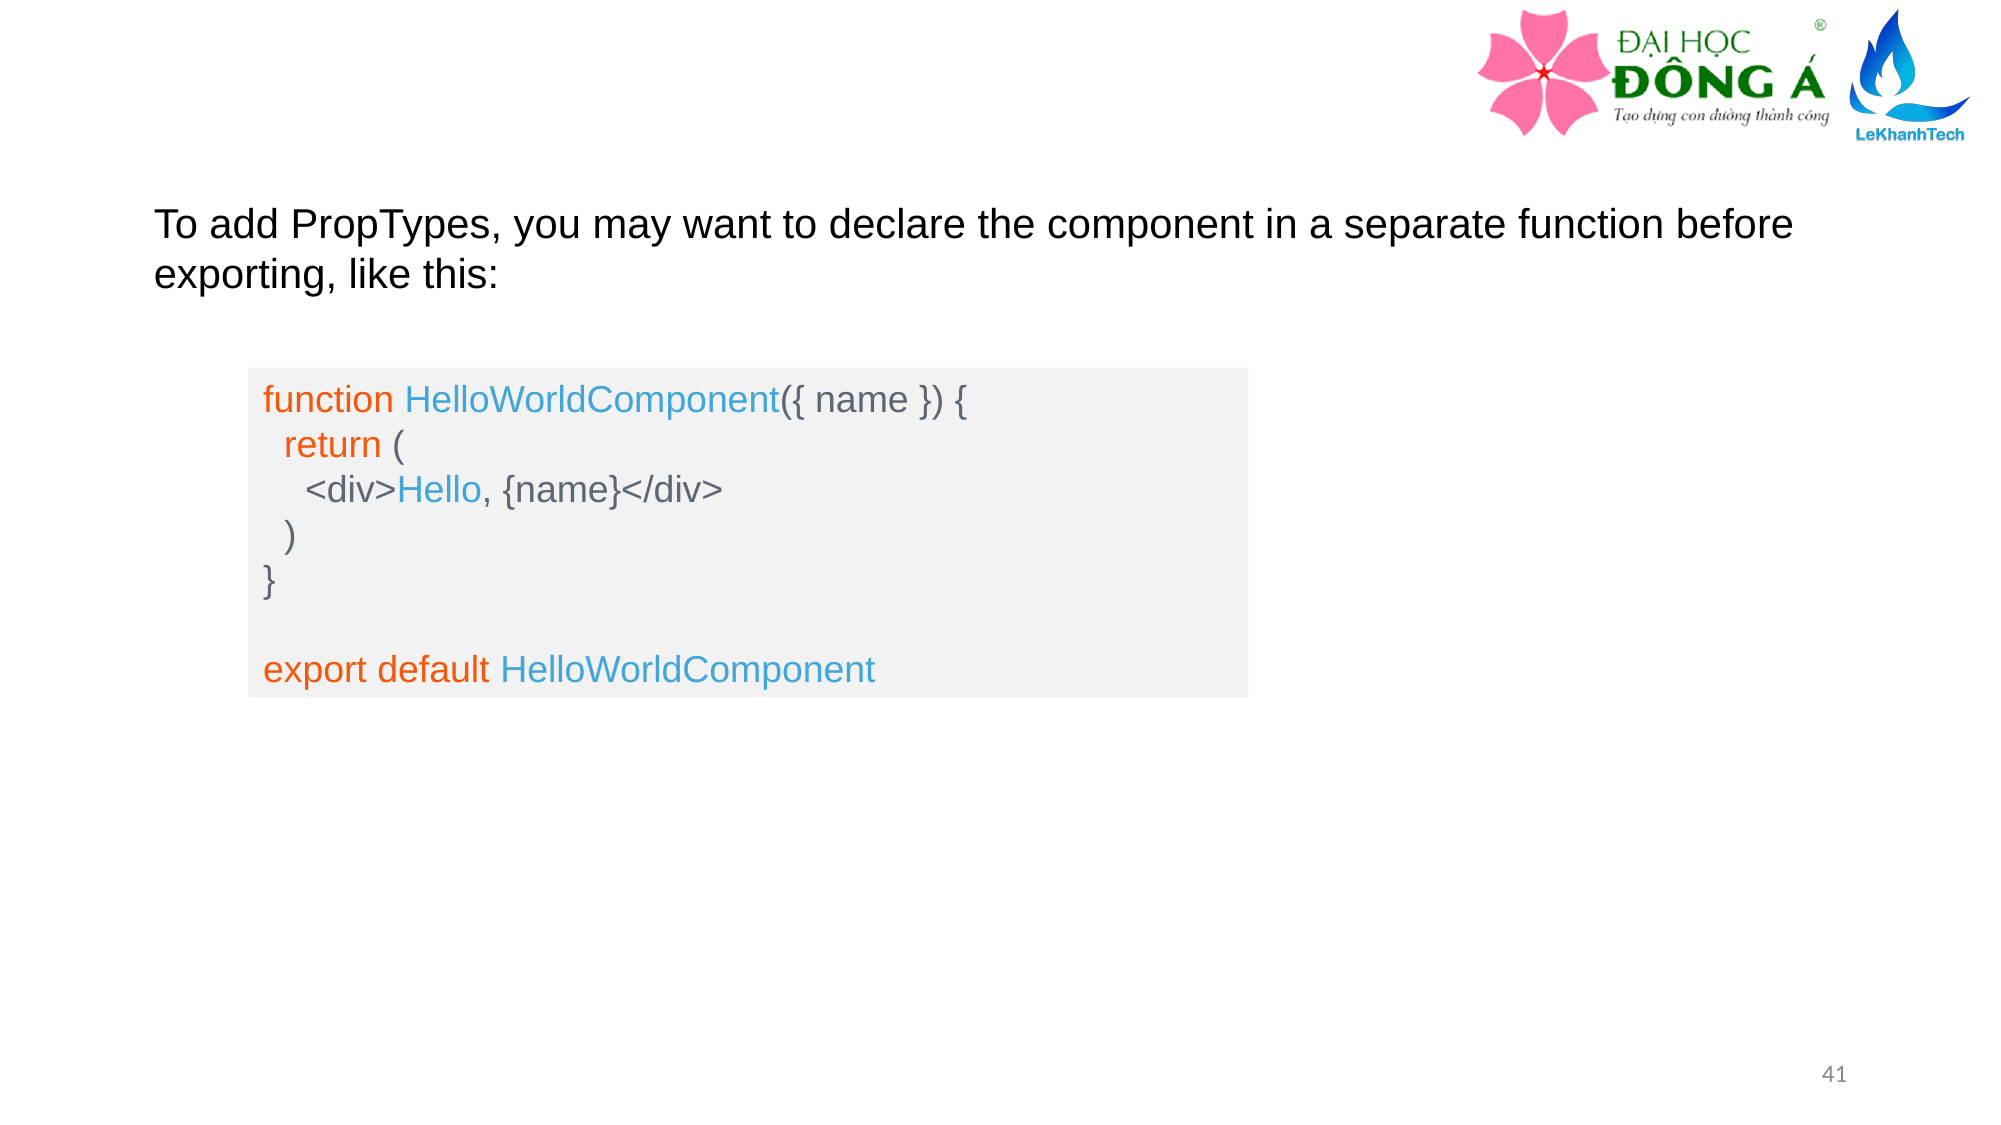

To add PropTypes, you may want to declare the component in a separate function before exporting, like this:
function HelloWorldComponent({ name }) {
  return (
    <div>Hello, {name}</div>
  )
}
export default HelloWorldComponent
41